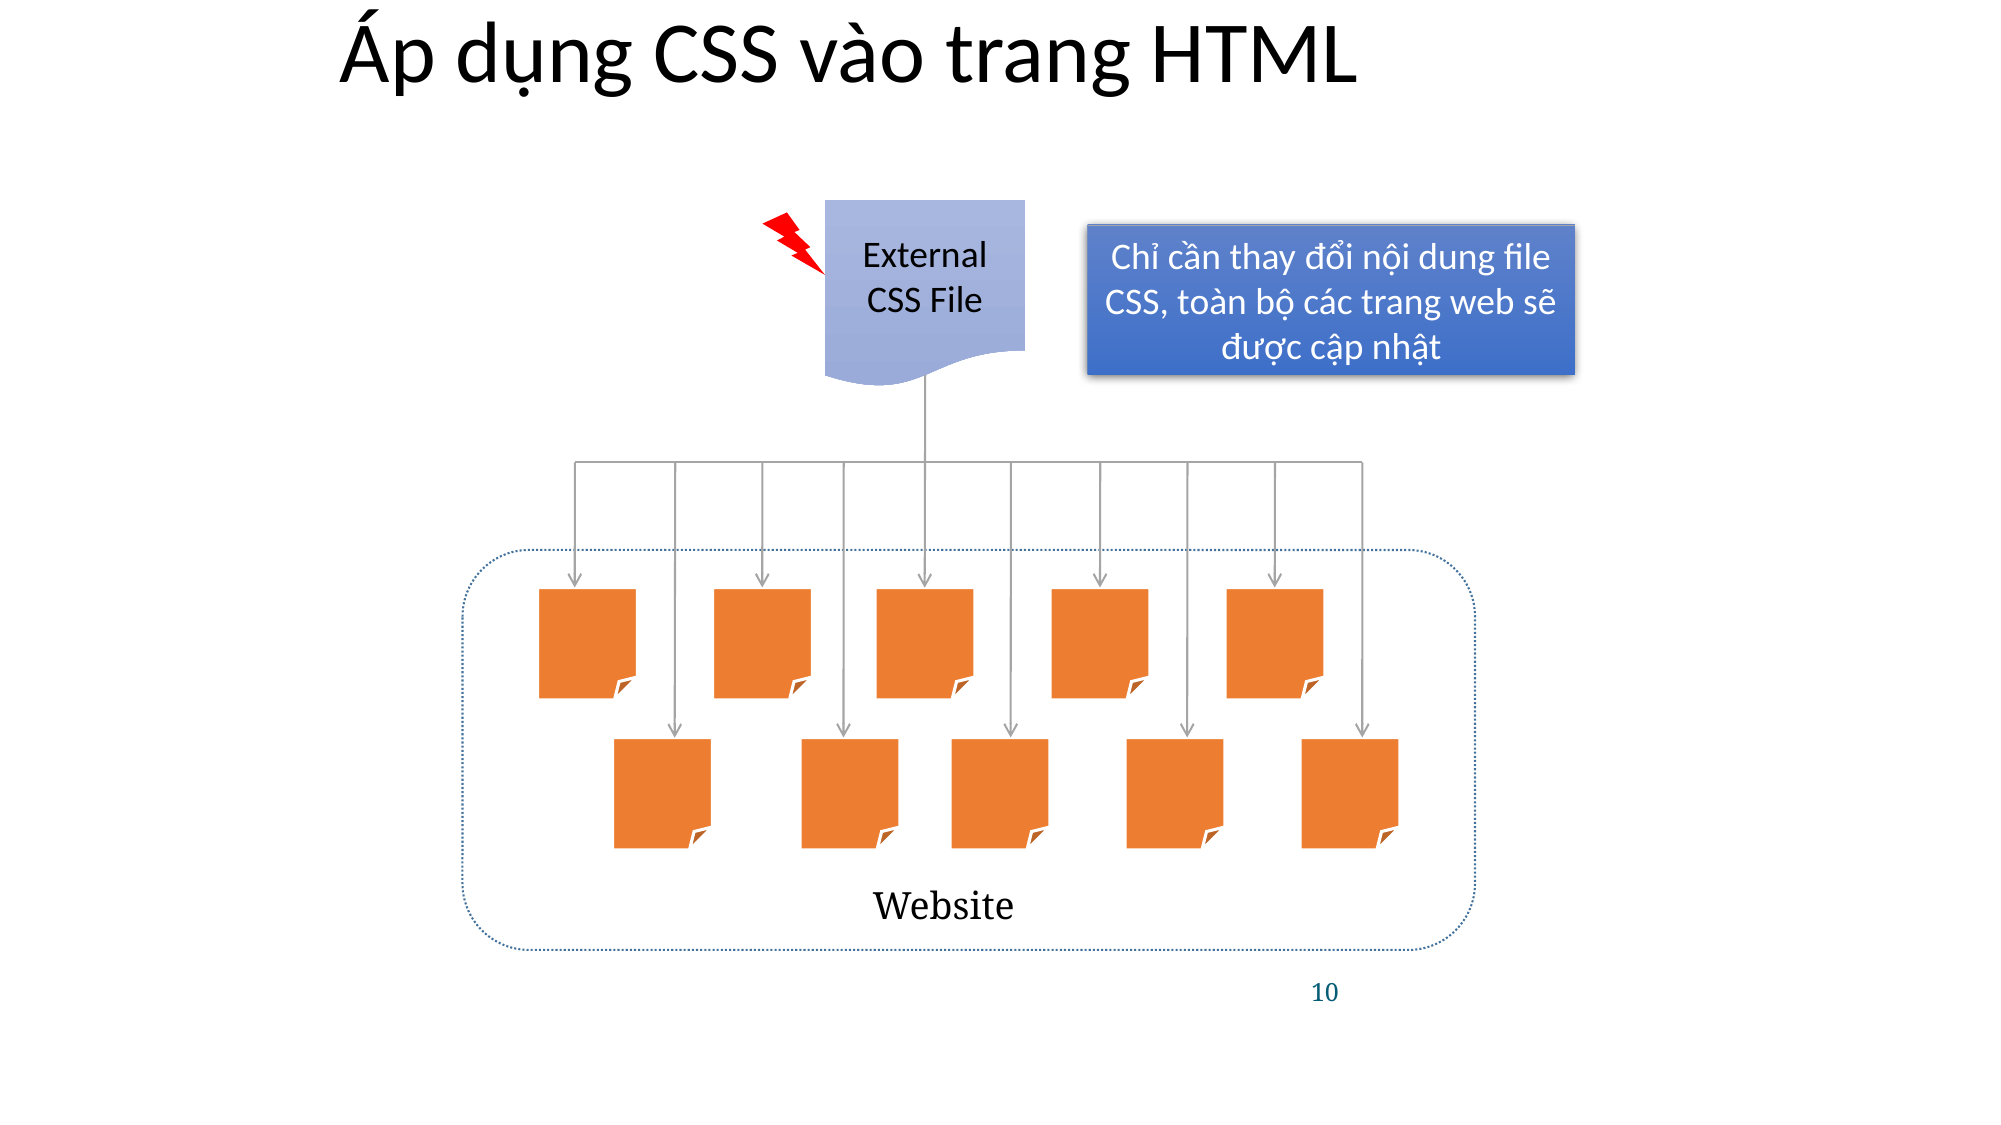

# Áp dụng CSS vào trang HTML
External CSS File

Chỉ cần thay đổi nội dung file CSS, toàn bộ các trang web sẽ được cập nhật

Website
10